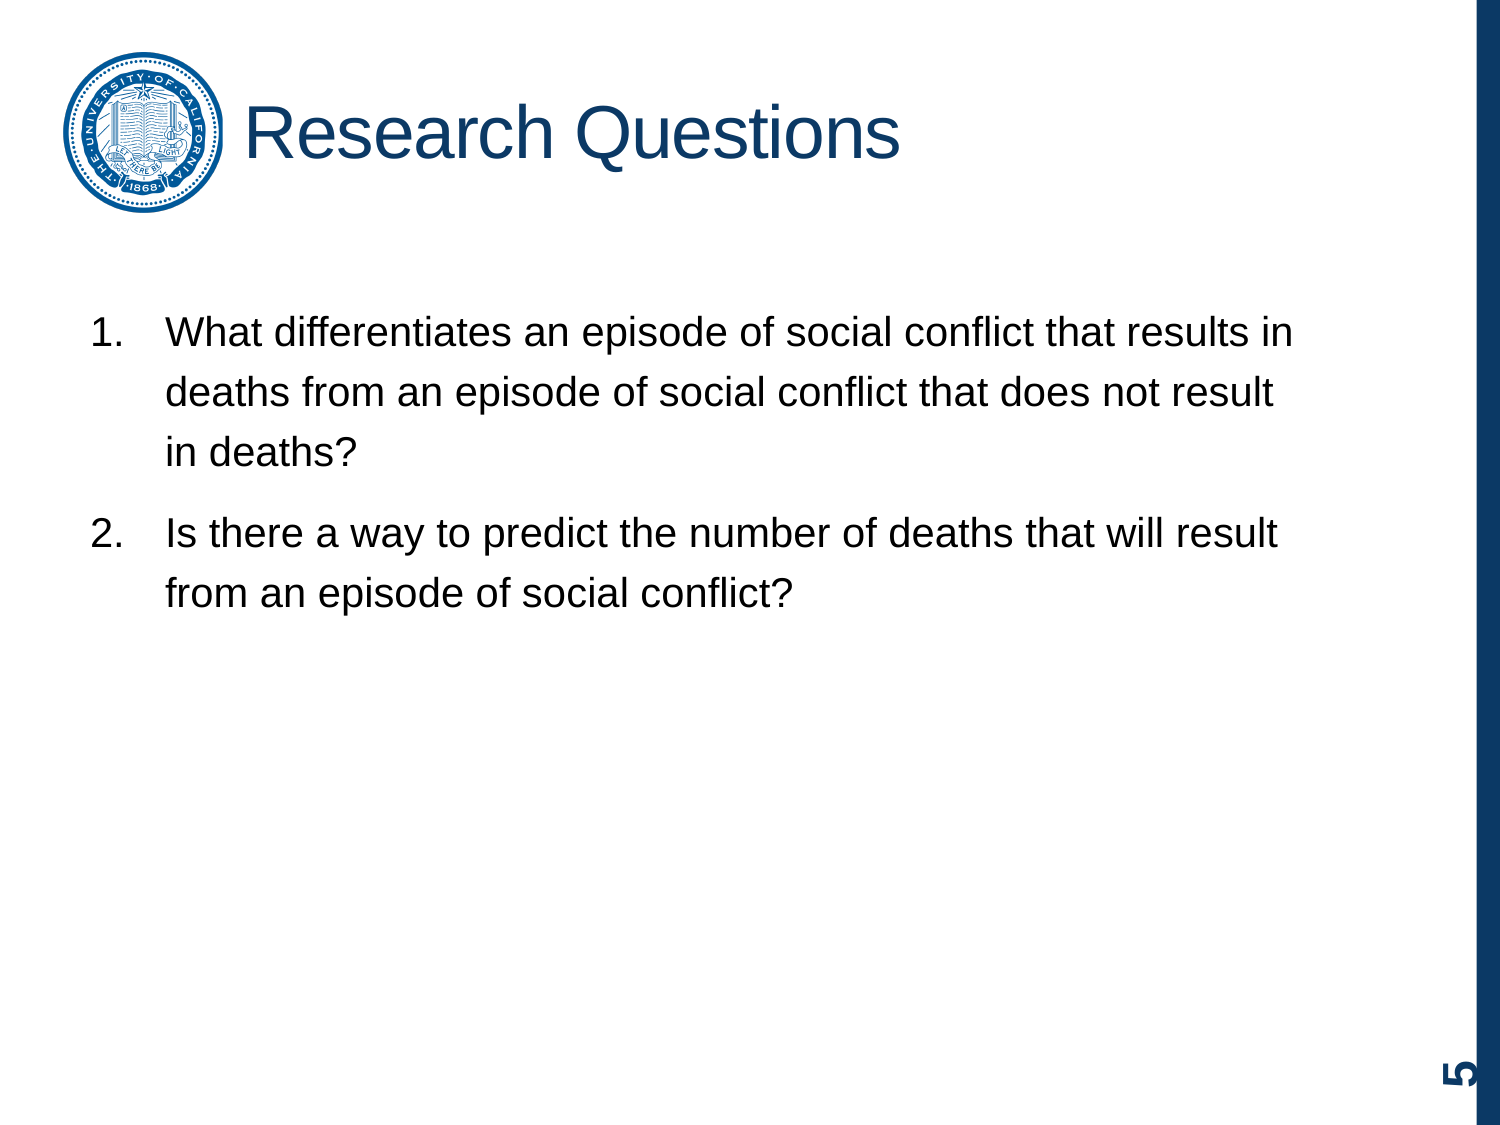

# Research Questions
What differentiates an episode of social conflict that results in deaths from an episode of social conflict that does not result in deaths?
Is there a way to predict the number of deaths that will result from an episode of social conflict?

5